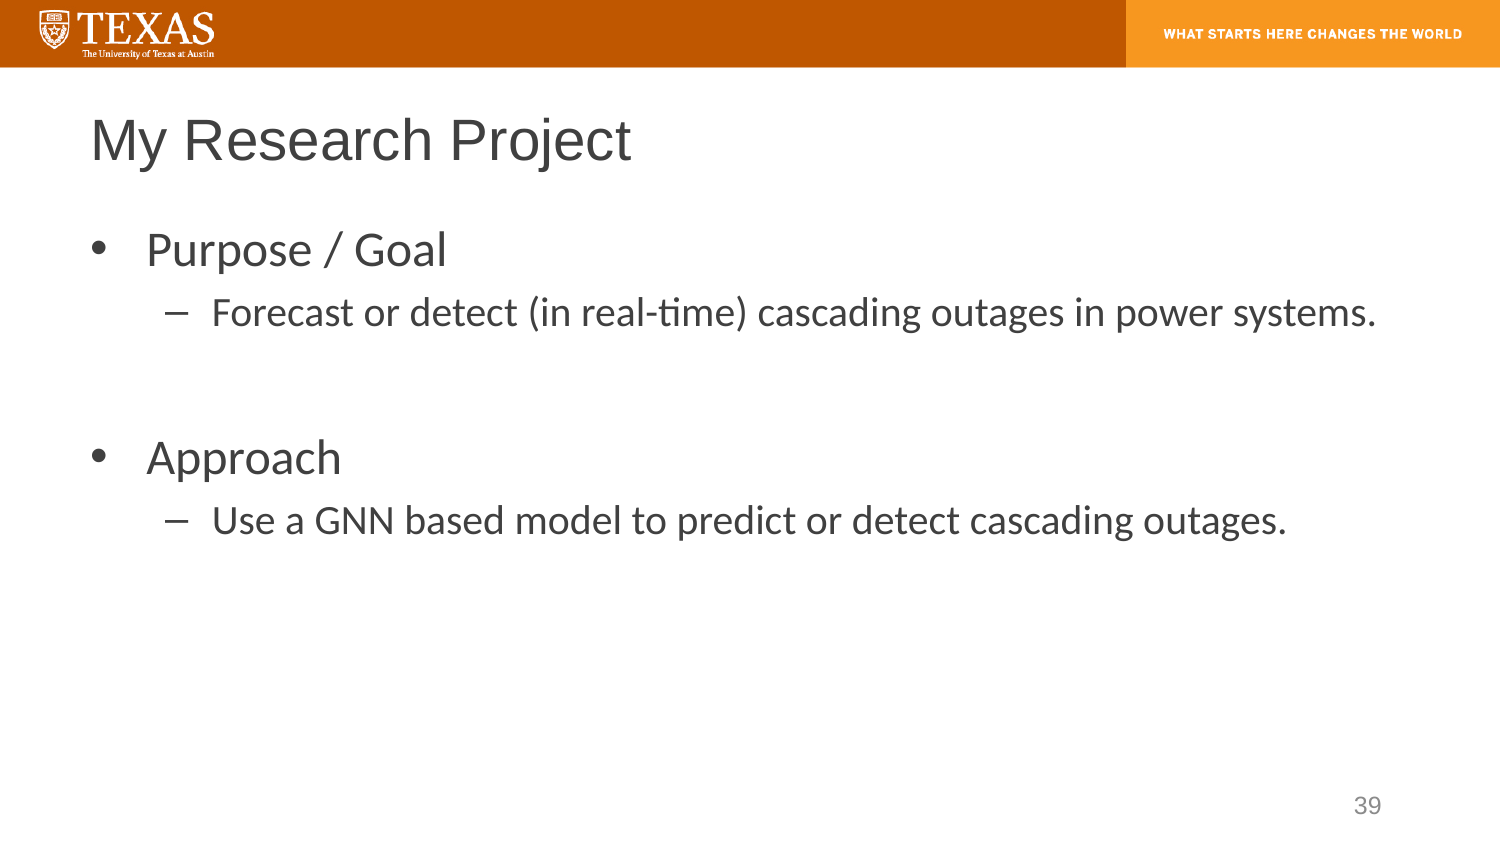

# My Research Project
Purpose / Goal
Forecast or detect (in real-time) cascading outages in power systems.

Approach
Use a GNN based model to predict or detect cascading outages.

39